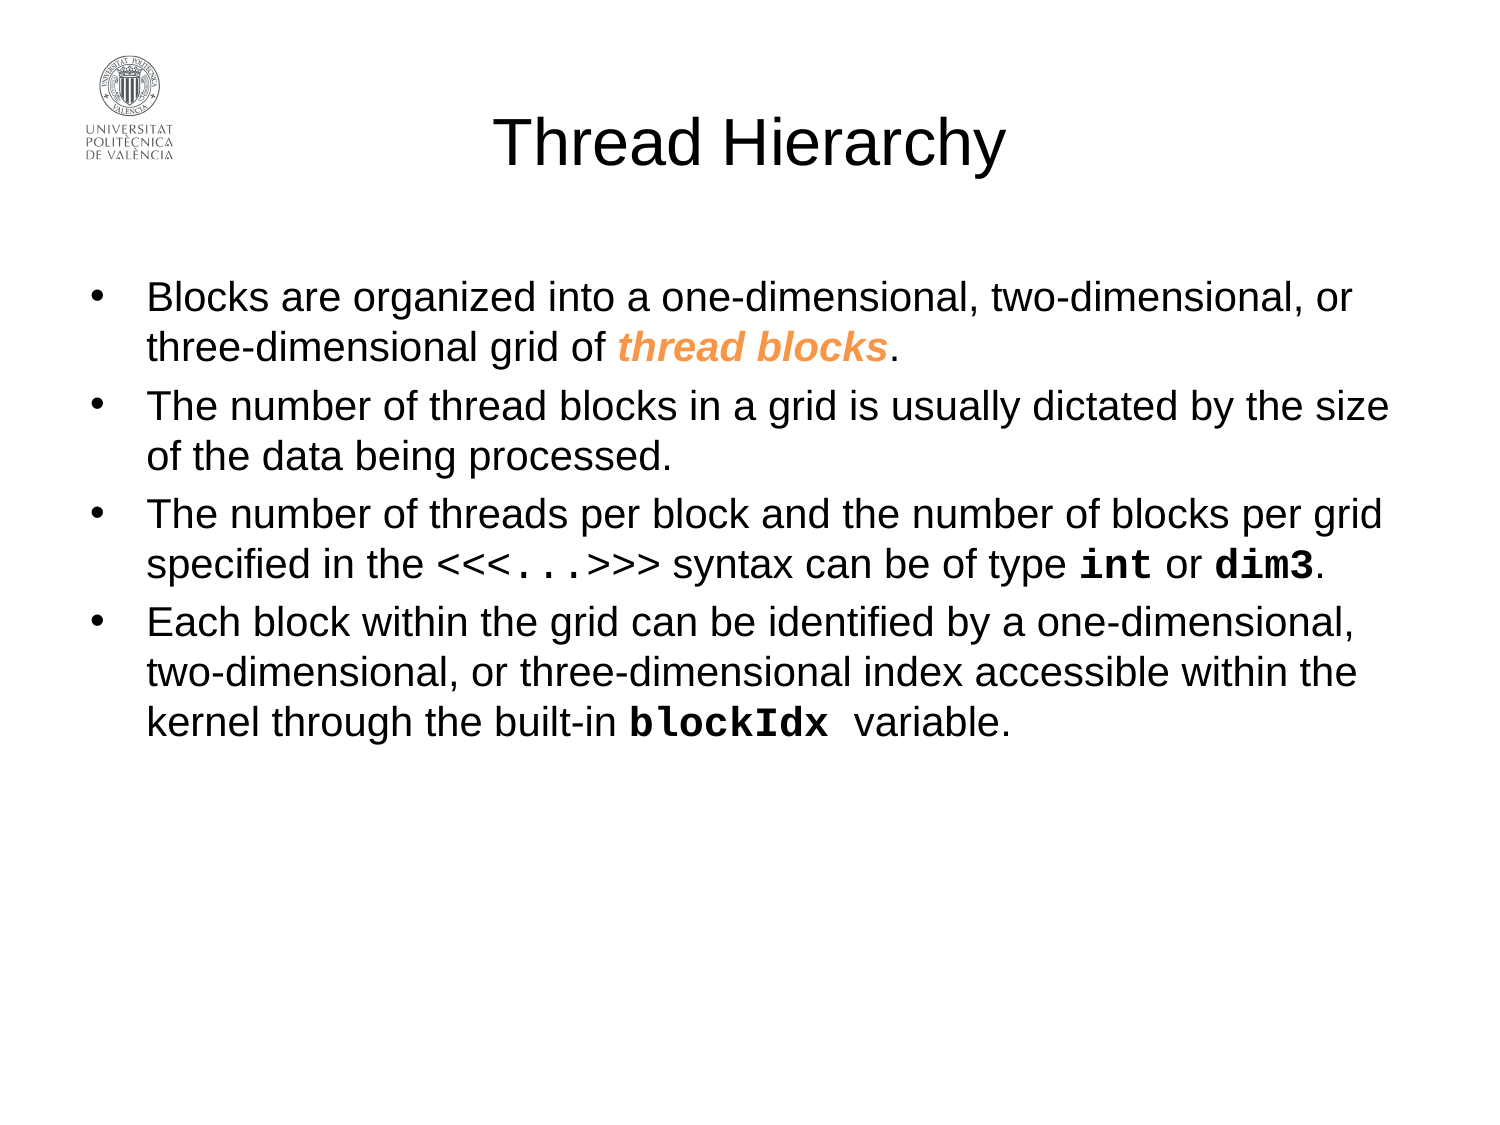

# Thread Hierarchy
Blocks are organized into a one-dimensional, two-dimensional, or three-dimensional grid of thread blocks.
The number of thread blocks in a grid is usually dictated by the size of the data being processed.
The number of threads per block and the number of blocks per grid specified in the <<<...>>> syntax can be of type int or dim3.
Each block within the grid can be identified by a one-dimensional, two-dimensional, or three-dimensional index accessible within the kernel through the built-in blockIdx variable.